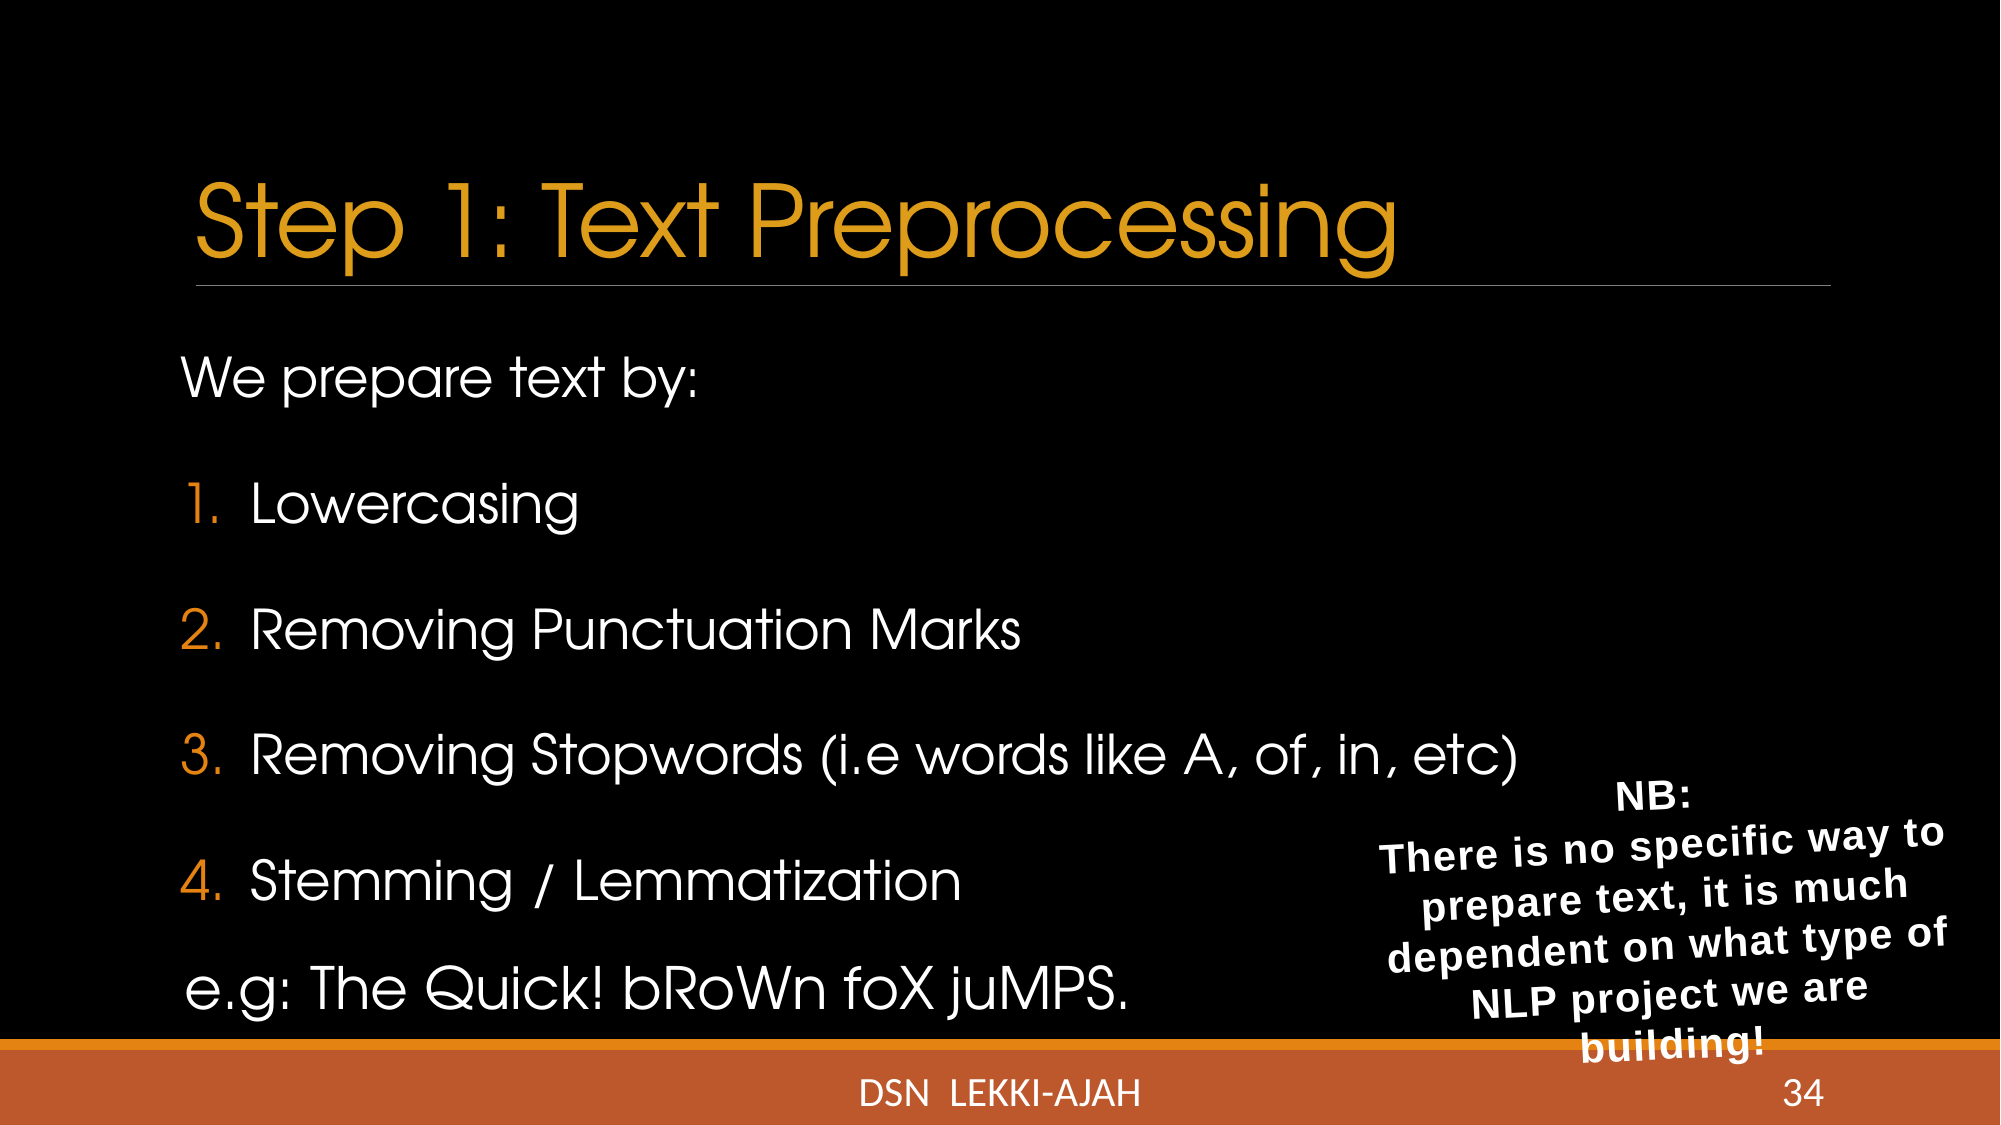

# Step 1: Text Preprocessing
We prepare text by:
Lowercasing
Removing Punctuation Marks
Removing Stopwords (i.e words like A, of, in, etc)
Stemming / Lemmatization
NB:
There is no specific way to prepare text, it is much dependent on what type of NLP project we are building!
e.g: The Quick! bRoWn foX juMPS.
DSN  LEKKI-AJAH
34